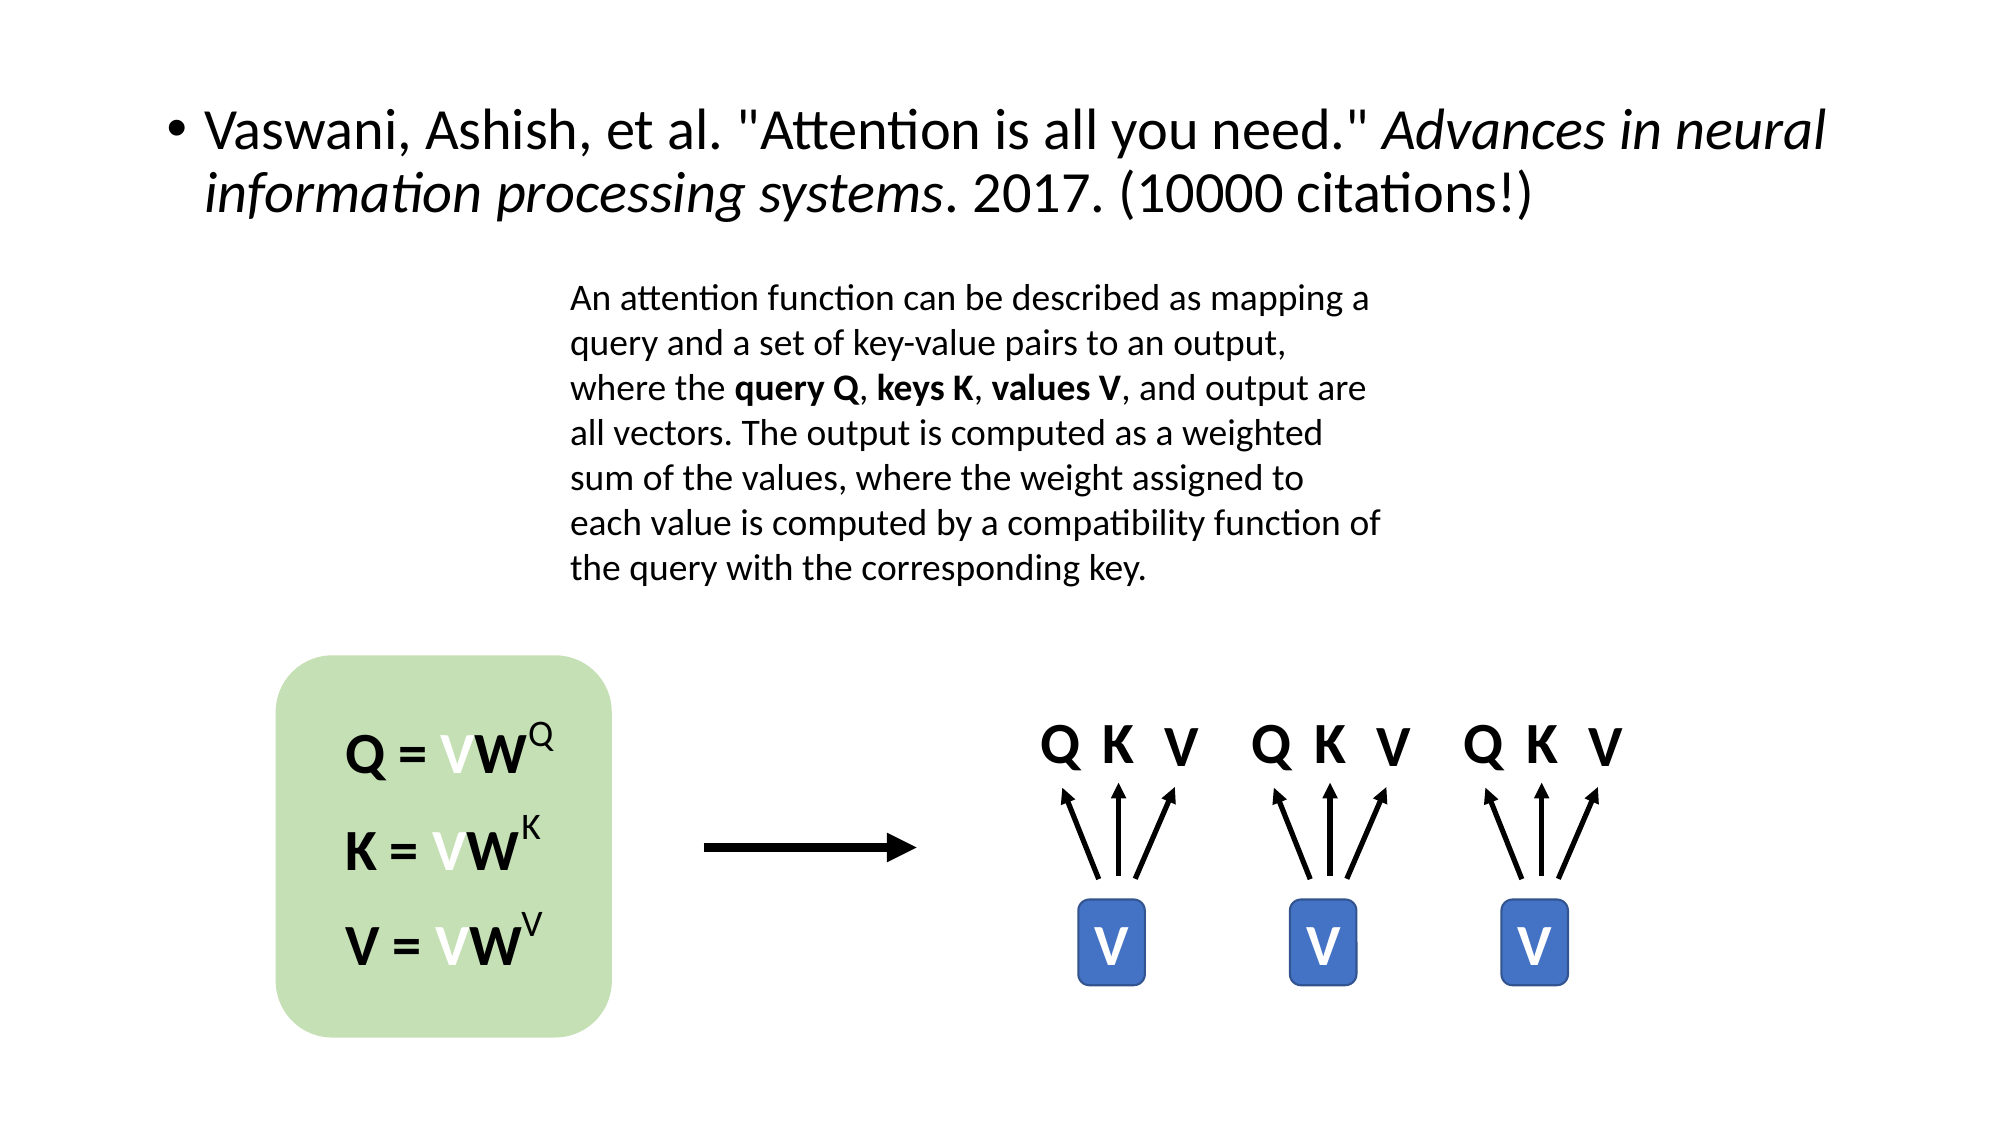

Vaswani, Ashish, et al. "Attention is all you need." Advances in neural information processing systems. 2017. (10000 citations!)
An attention function can be described as mapping a query and a set of key-value pairs to an output, where the query Q, keys K, values V, and output are all vectors. The output is computed as a weighted sum of the values, where the weight assigned to each value is computed by a compatibility function of the query with the corresponding key.

Q
Q = VW
K
K = VW
V
V = VW
Q
K
V

V
Q
K
V

V
Q
K
V

V